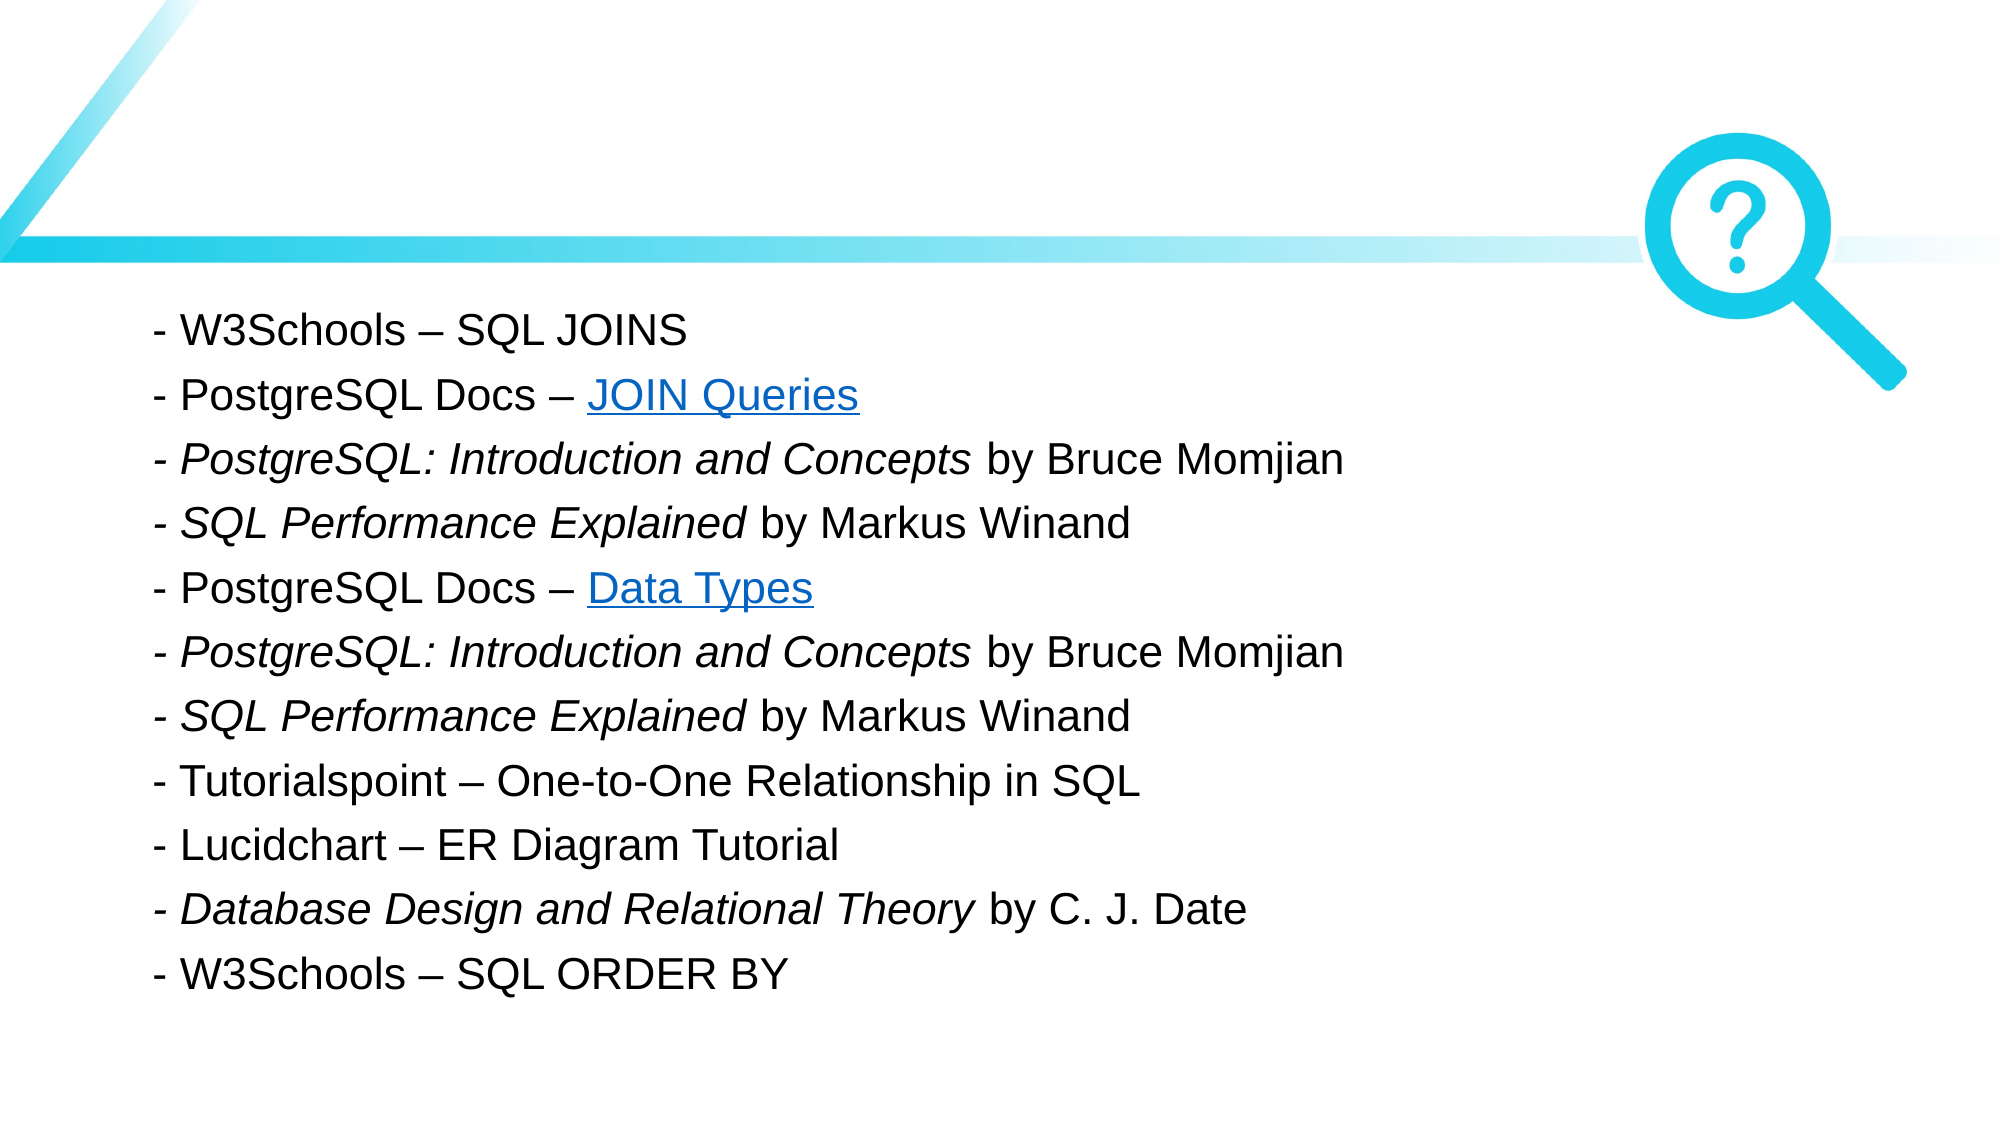

#
- W3Schools – SQL JOINS
- PostgreSQL Docs – JOIN Queries
- PostgreSQL: Introduction and Concepts by Bruce Momjian
- SQL Performance Explained by Markus Winand
- PostgreSQL Docs – Data Types
- PostgreSQL: Introduction and Concepts by Bruce Momjian
- SQL Performance Explained by Markus Winand
- Tutorialspoint – One-to-One Relationship in SQL
- Lucidchart – ER Diagram Tutorial
- Database Design and Relational Theory by C. J. Date
- W3Schools – SQL ORDER BY